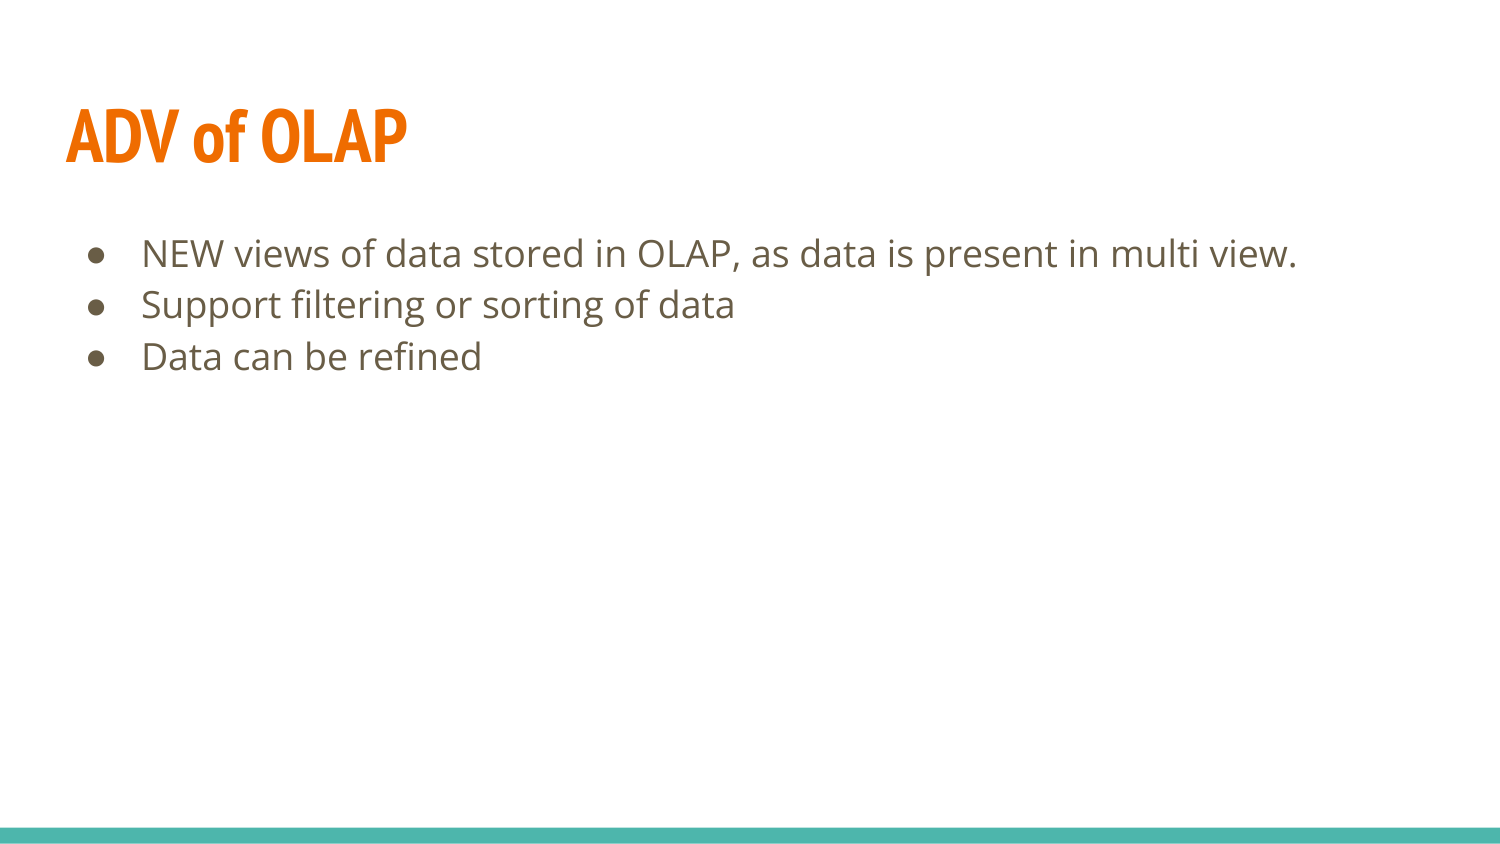

# ADV of OLAP
NEW views of data stored in OLAP, as data is present in multi view.
Support filtering or sorting of data
Data can be refined